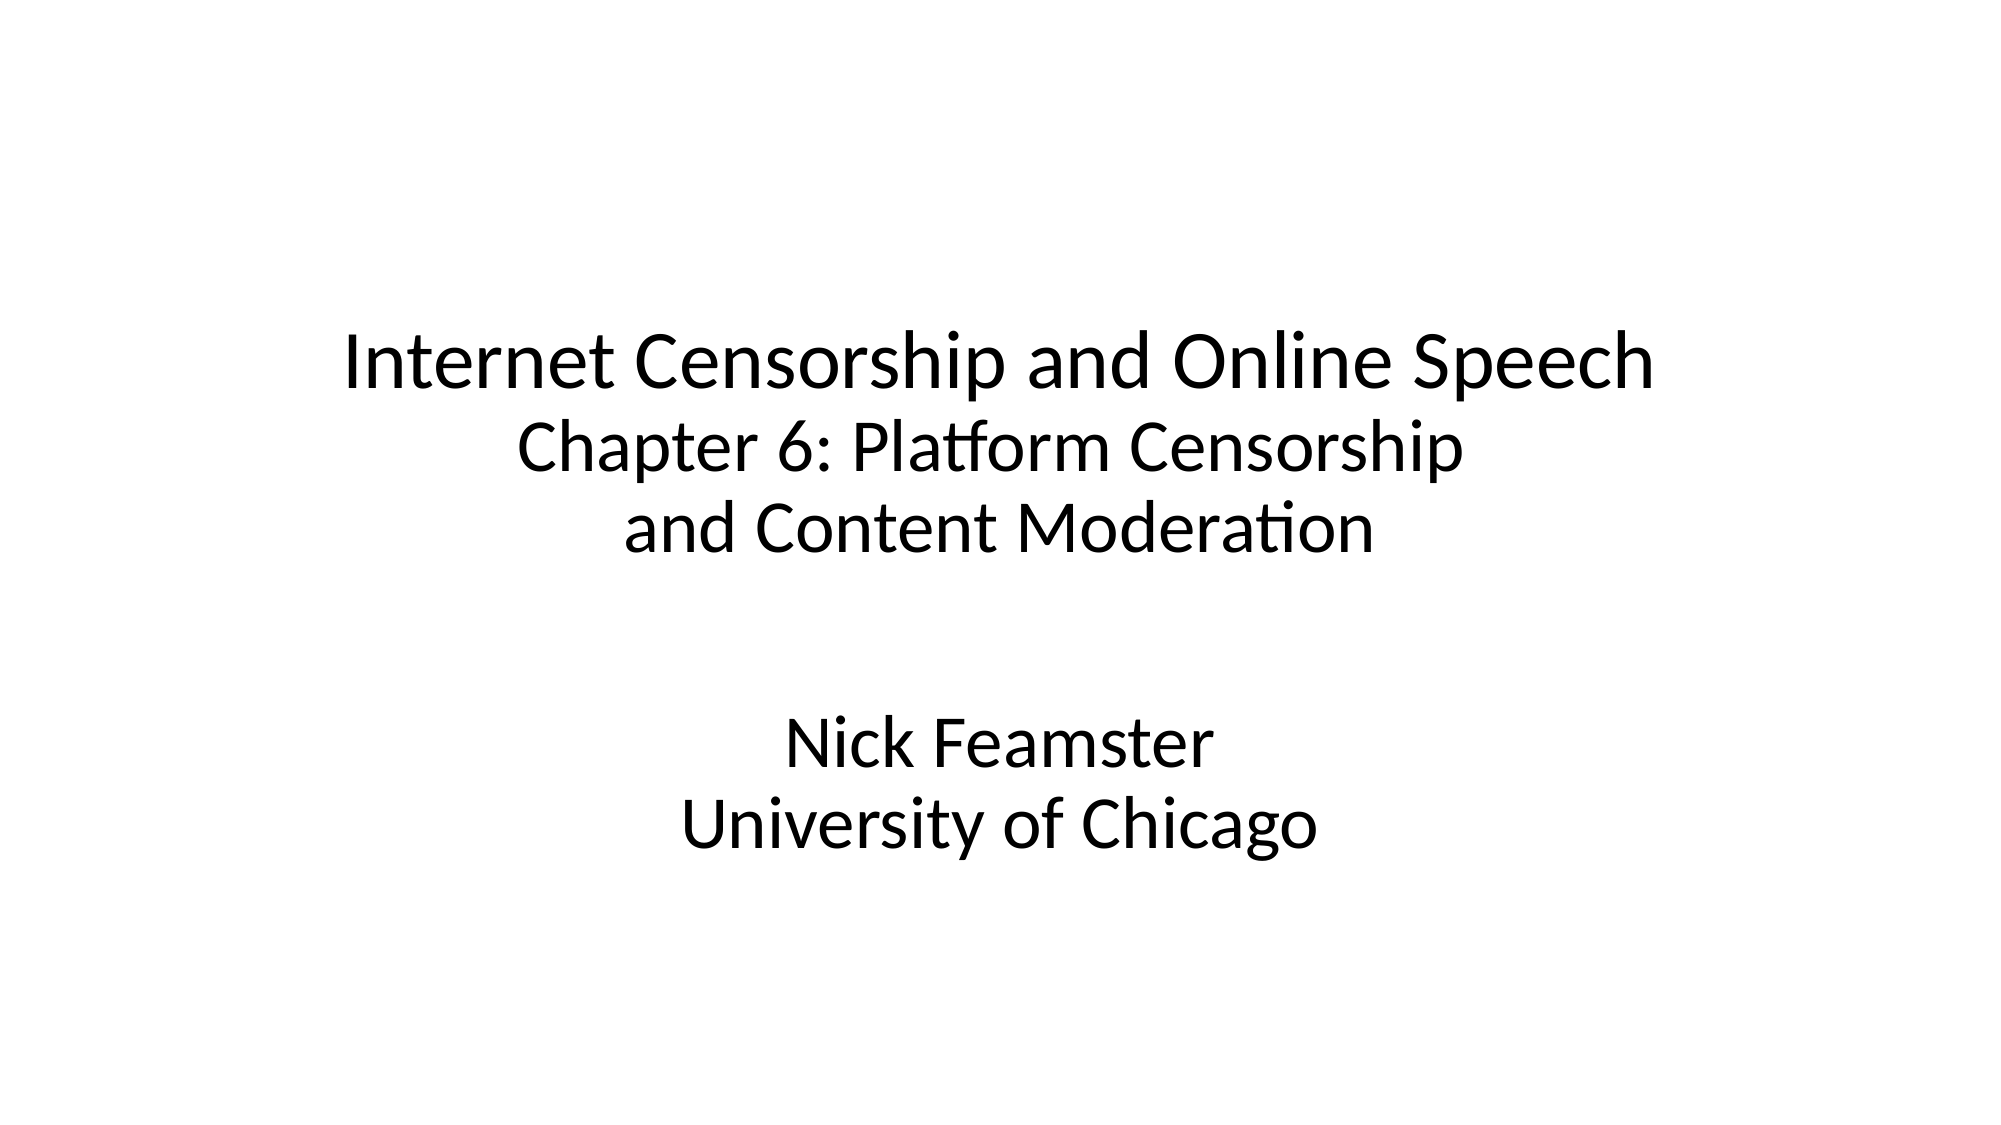

# Internet Censorship and Online Speech Chapter 6: Platform Censorship and Content Moderation
Nick Feamster
University of Chicago